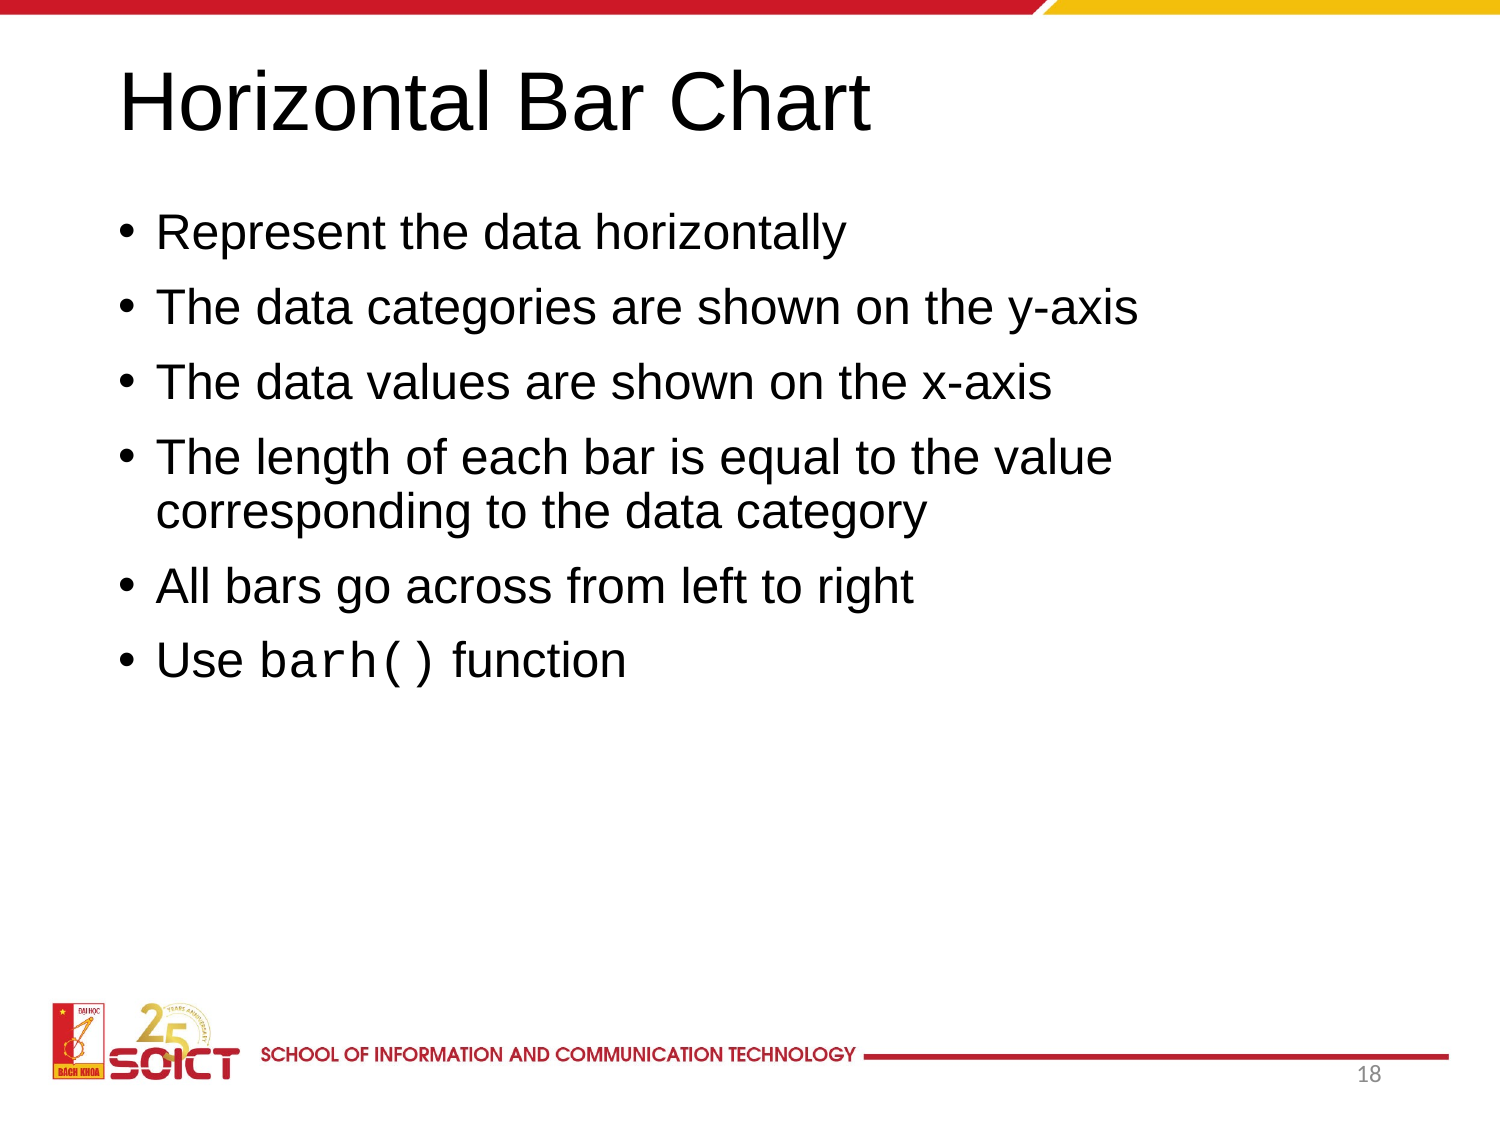

# Horizontal Bar Chart
Represent the data horizontally
The data categories are shown on the y-axis
The data values are shown on the x-axis
The length of each bar is equal to the value corresponding to the data category
All bars go across from left to right
Use barh() function
18